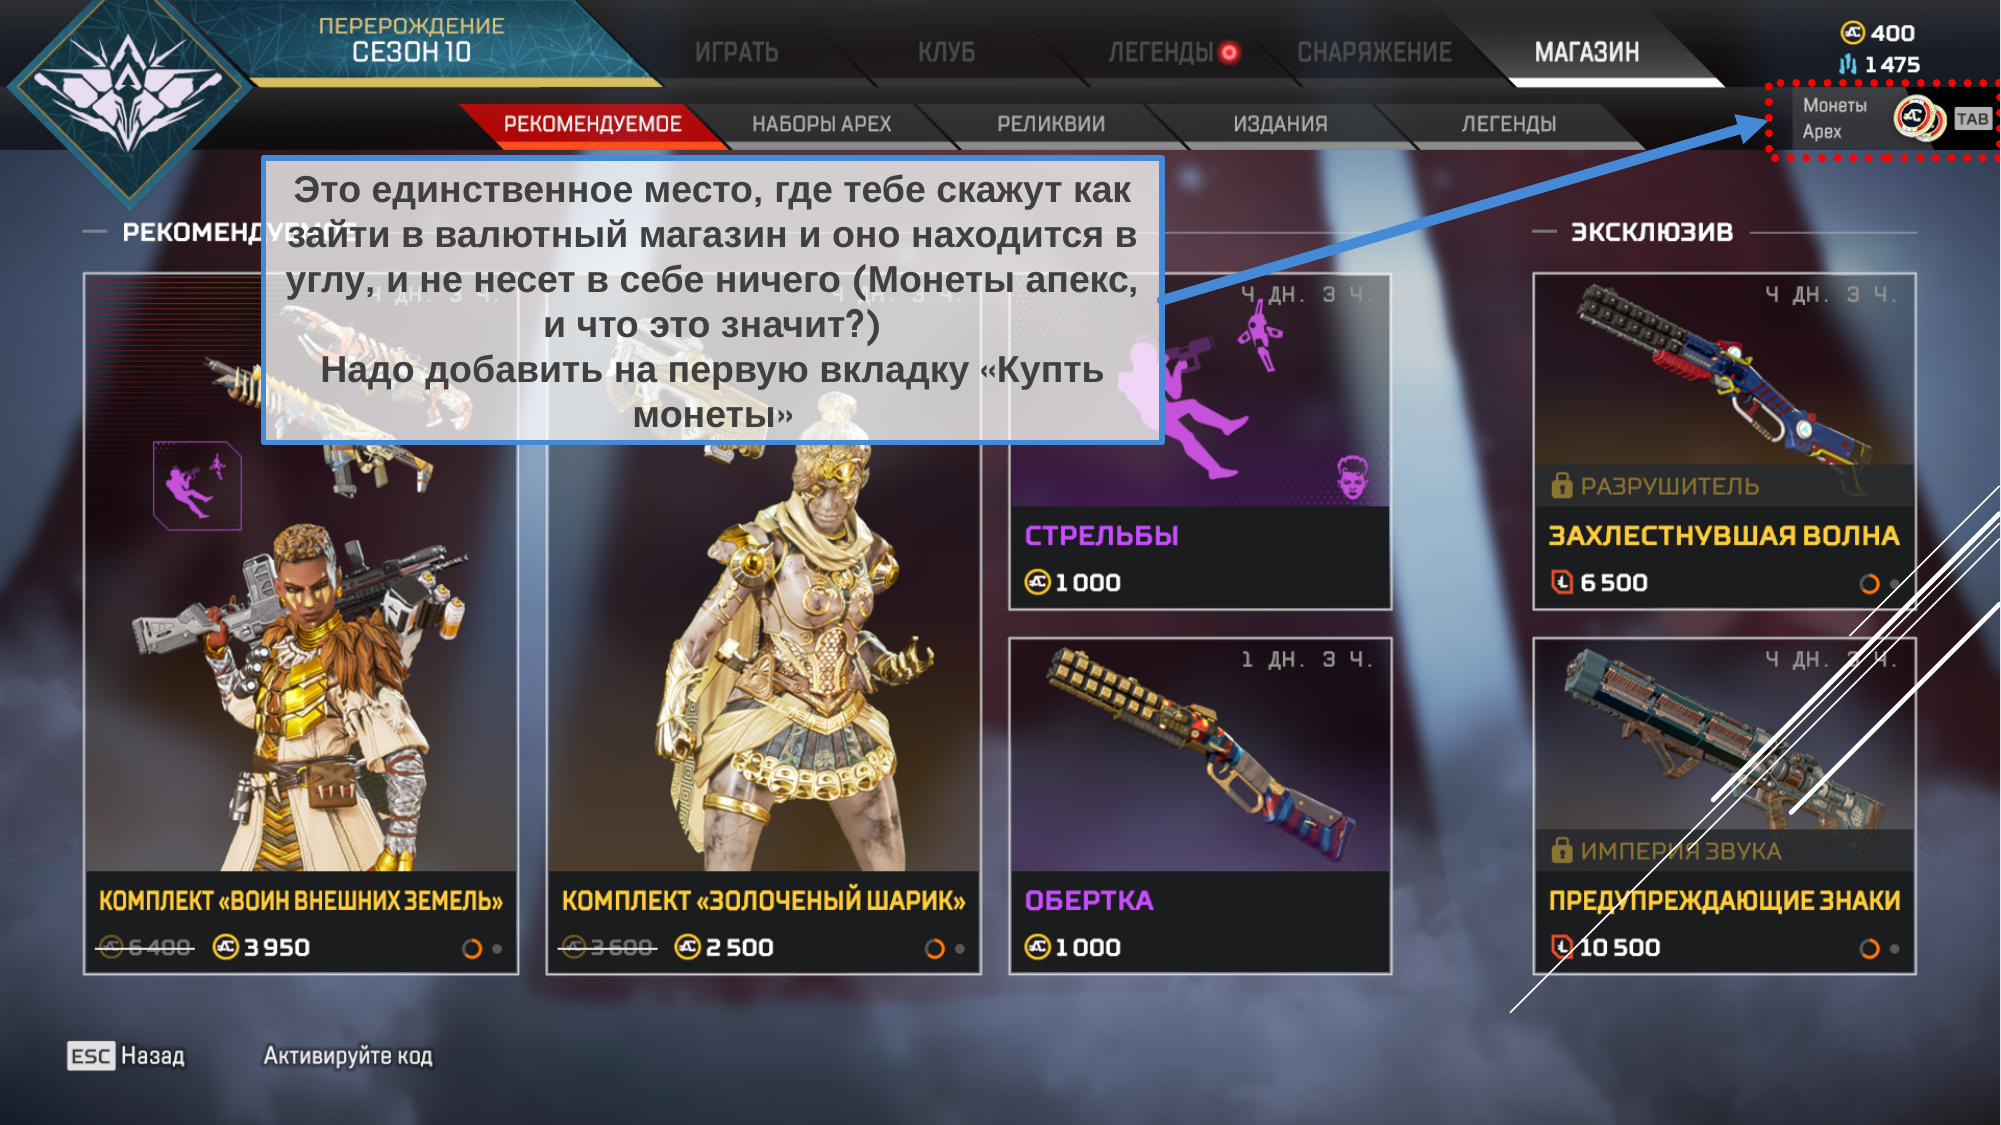

Это единственное место, где тебе скажут как зайти в валютный магазин и оно находится в углу, и не несет в себе ничего (Монеты апекс, и что это значит?)
Надо добавить на первую вкладку «Купть монеты»